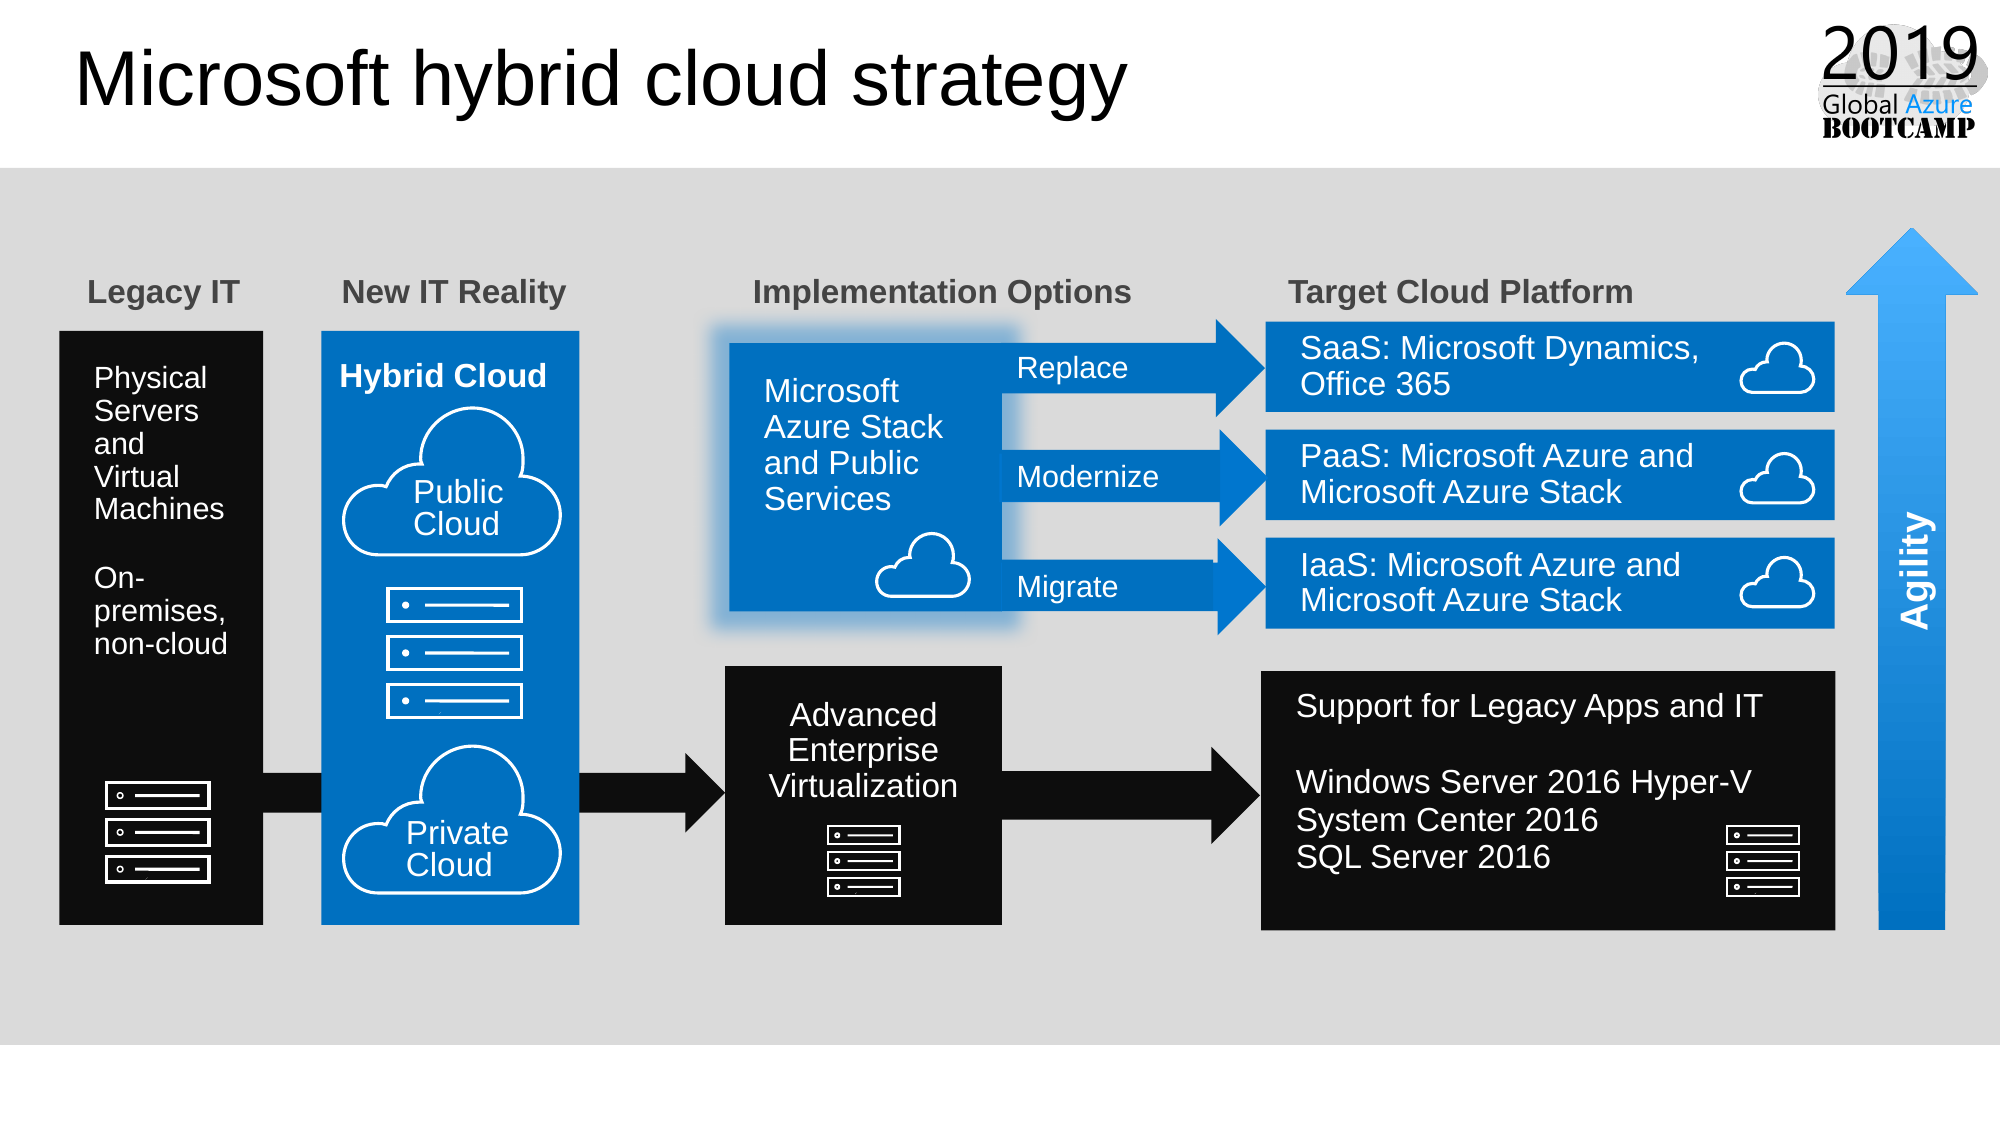

Microsoft hybrid cloud strategy

Agility
Target Cloud Platform
SaaS: Microsoft Dynamics,
Office 365
PaaS: Microsoft Azure and Microsoft Azure Stack
IaaS: Microsoft Azure and
Microsoft Azure Stack
Support for Legacy Apps and IT

Windows Server 2016 Hyper-V
System Center 2016
SQL Server 2016

New IT Reality
Implementation Options
Legacy IT

Replace

Modernize

Migrate

Physical Servers and Virtual Machines

On-premises, non-cloud
Microsoft Azure Stack and Public Services
Advanced Enterprise Virtualization

Hybrid Cloud

Public
Cloud

Private
Cloud